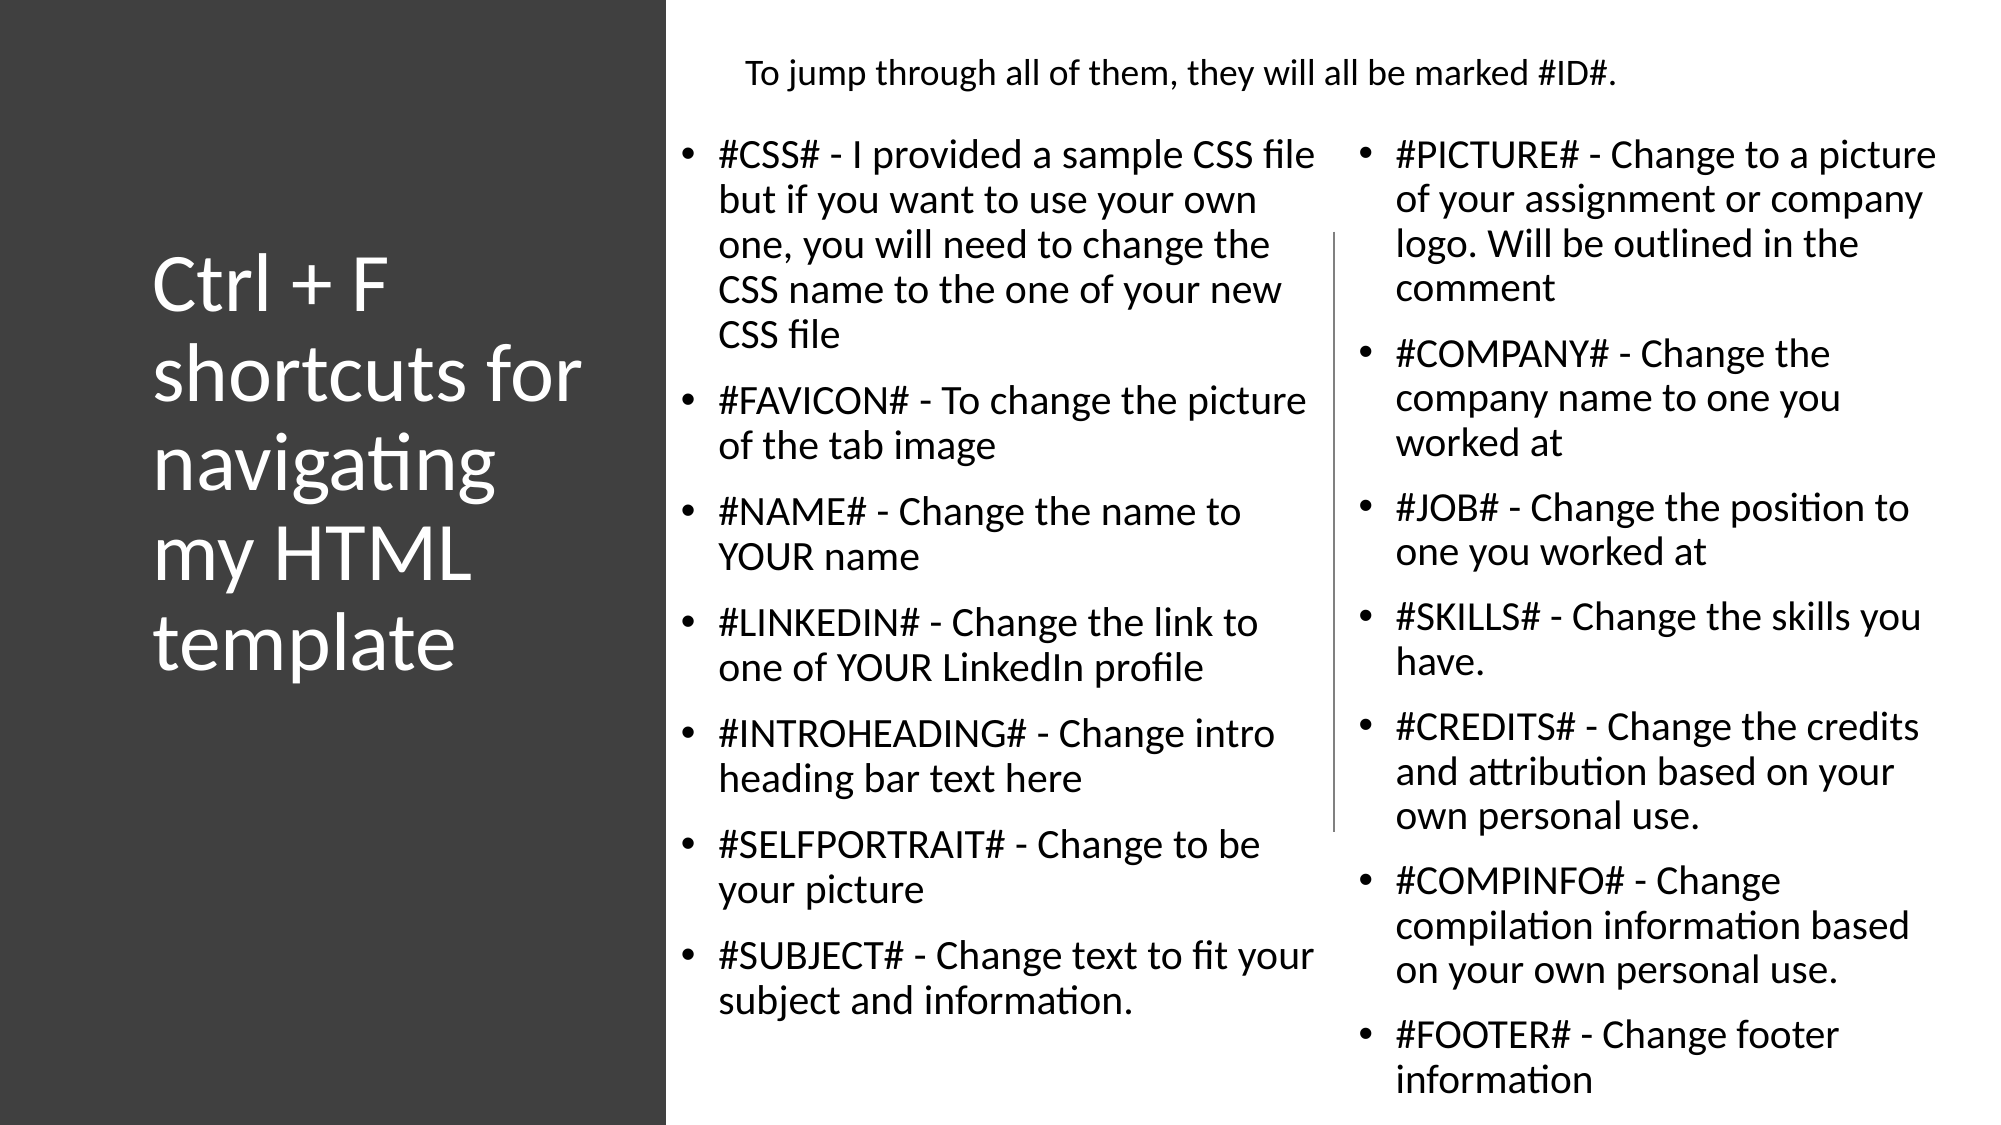

To jump through all of them, they will all be marked #ID#.

#CSS# - I provided a sample CSS file but if you want to use your own one, you will need to change the CSS name to the one of your new CSS file
#FAVICON# - To change the picture of the tab image
#NAME# - Change the name to YOUR name
#LINKEDIN# - Change the link to one of YOUR LinkedIn profile
#INTROHEADING# - Change intro heading bar text here
#SELFPORTRAIT# - Change to be your picture
#SUBJECT# - Change text to fit your subject and information.

#PICTURE# - Change to a picture of your assignment or company logo. Will be outlined in the comment
#COMPANY# - Change the company name to one you worked at
#JOB# - Change the position to one you worked at
#SKILLS# - Change the skills you have.
#CREDITS# - Change the credits and attribution based on your own personal use.
#COMPINFO# - Change compilation information based on your own personal use.
#FOOTER# - Change footer information
# Ctrl + F shortcuts for navigating my HTML template